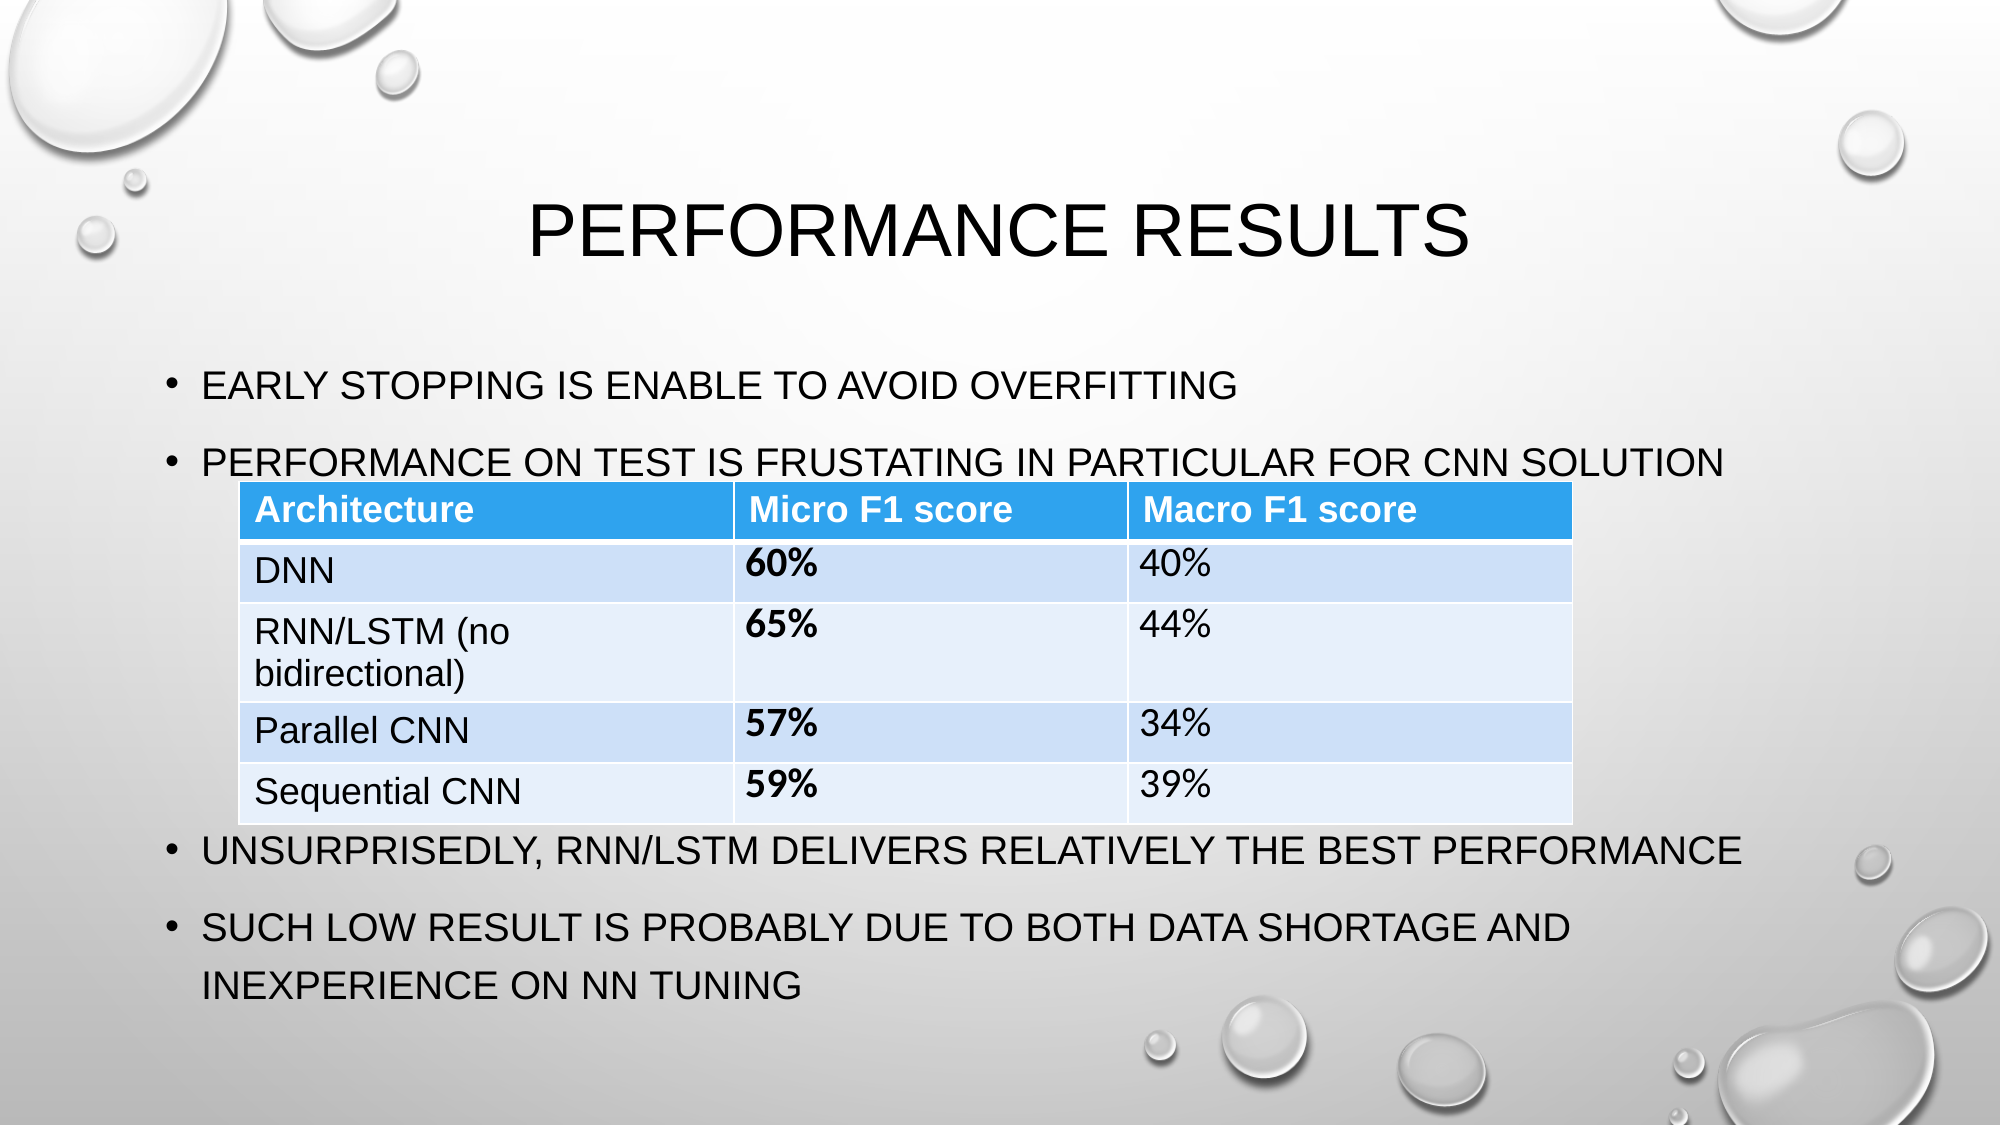

# Performance results
Early stopping is enable to avoid overfitting
Performance on TEST is frustating in particular for CNN solution

Unsurprisedly, RNN/LSTM delivers relatively the best performance
Such low result is probably due to both data shortage and inexperience on NN tuning
| Architecture | Micro F1 score | Macro F1 score |
| --- | --- | --- |
| DNN | 60% | 40% |
| RNN/LSTM (no bidirectional) | 65% | 44% |
| Parallel CNN | 57% | 34% |
| Sequential CNN | 59% | 39% |